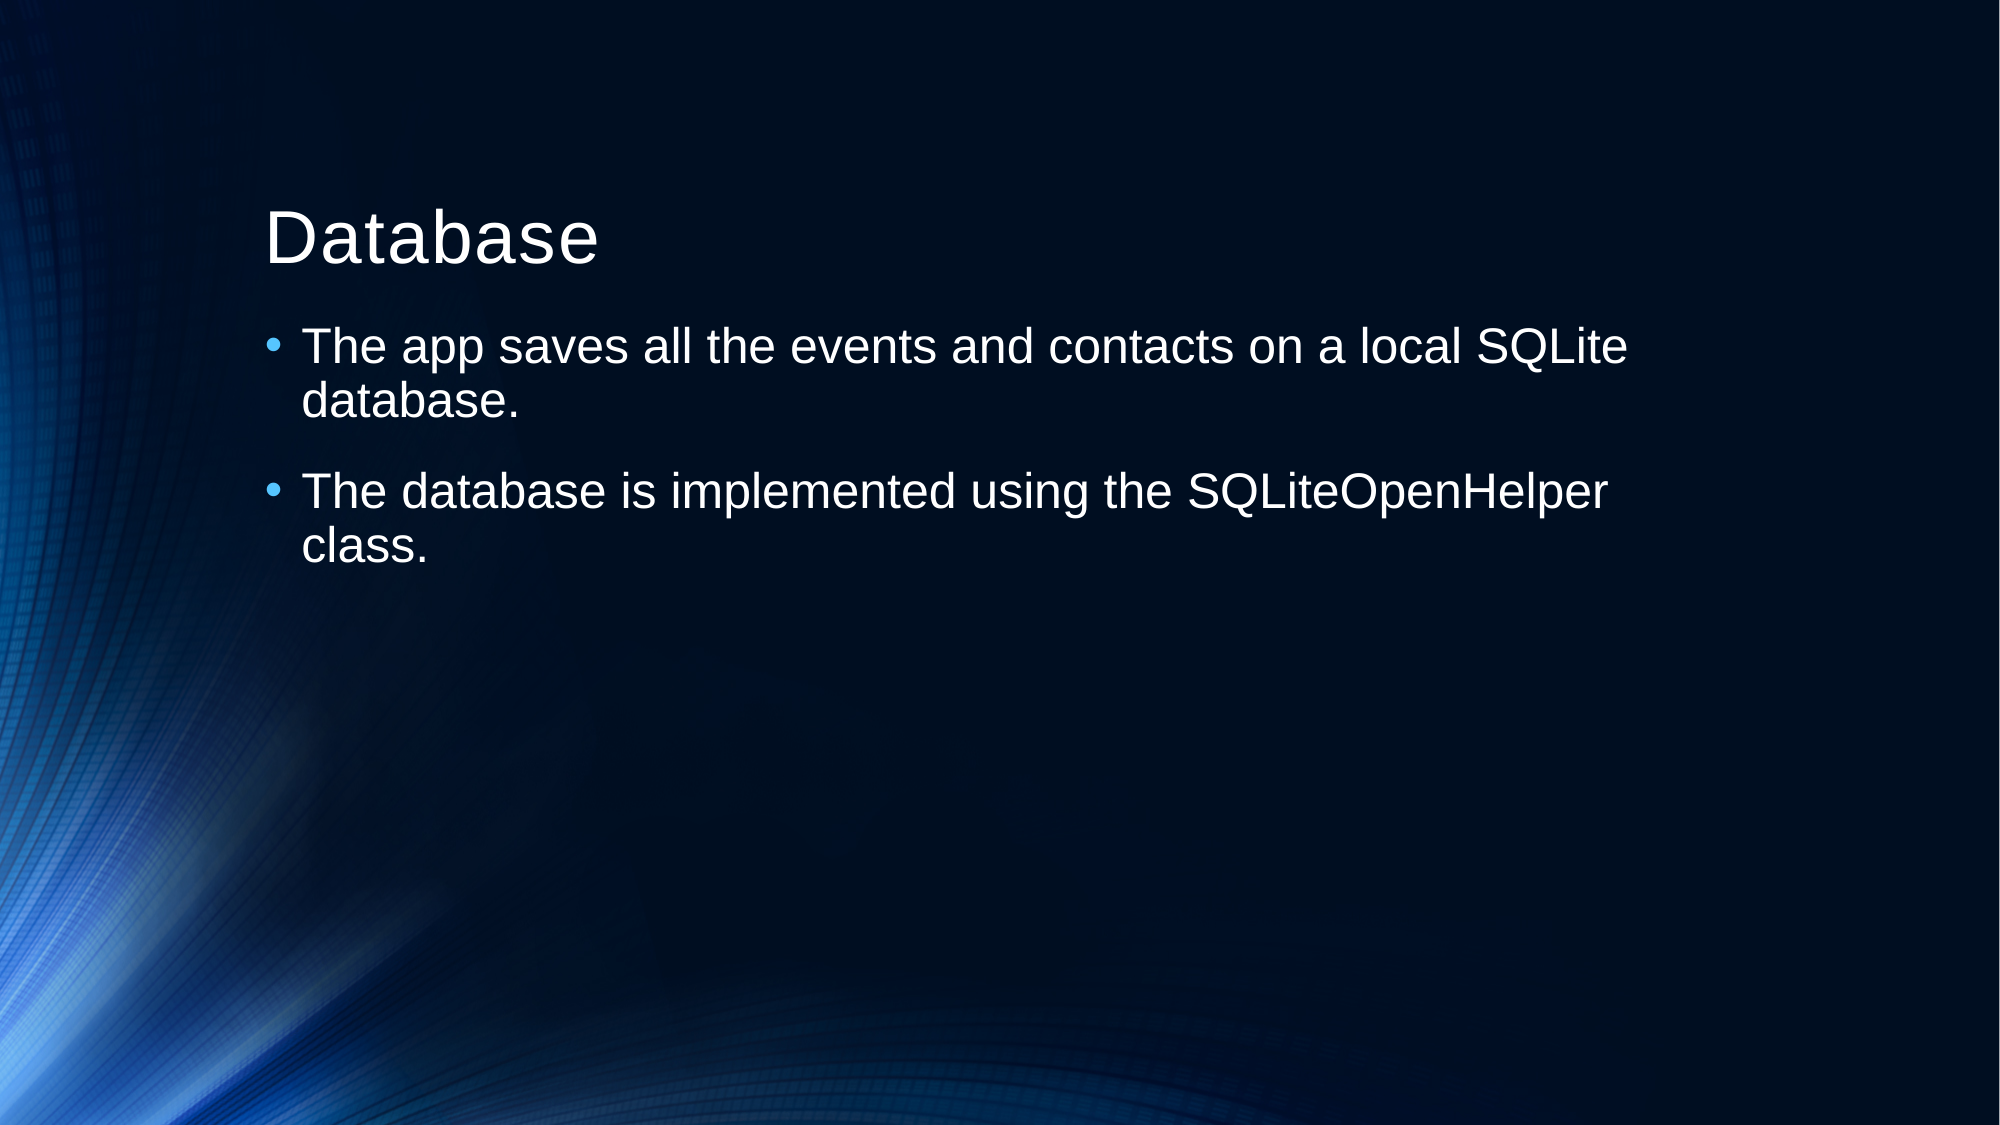

# Database
The app saves all the events and contacts on a local SQLite database.
The database is implemented using the SQLiteOpenHelper class.